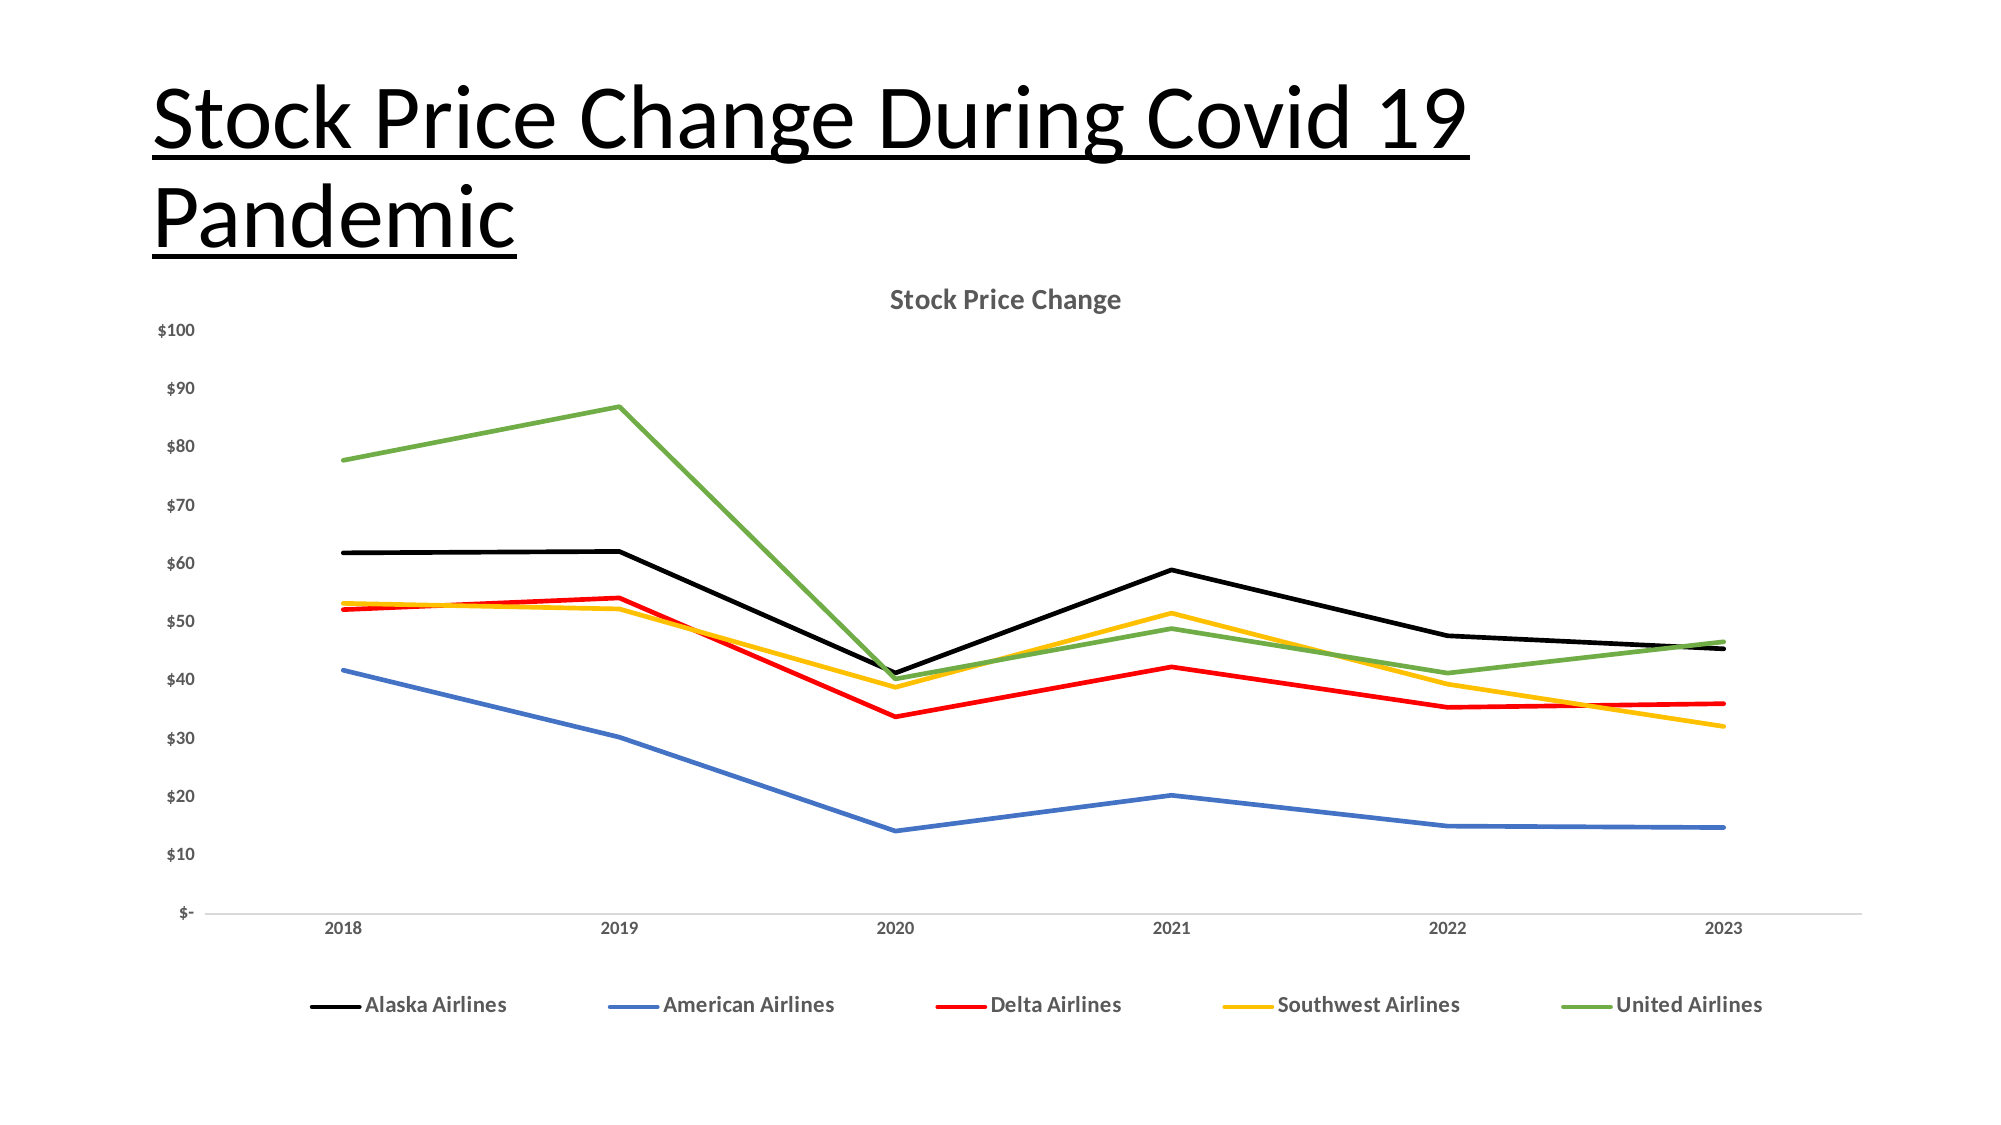

# Stock Price Change During Covid 19 Pandemic

### Chart: Stock Price Change

| Category |  |  |  |  |  |
|---|---|---|---|---|---|
| 2018 | 62.01646010080969 | 41.873502890268924 | 52.27828534444169 | 53.349470456441196 | 77.89666684468585 |
| 2019 | 62.26124382019037 | 30.371273517608586 | 54.28394126892086 | 52.38385073343906 | 87.10666656494135 |
| 2020 | 41.39343500137324 | 14.260919729868533 | 33.86423842112219 | 38.94229761759435 | 40.371666908264125 |
| 2021 | 59.09583250681555 | 20.40583324432368 | 42.44999980926509 | 51.6808290481567 | 49.019166628519656 |
| 2022 | 47.78916645050045 | 15.113333463668775 | 35.49666595458979 | 39.47125275929765 | 41.36916669209795 |
| 2023 | 45.54999999999994 | 14.87599983215328 | 36.121999359130804 | 32.22283859252926 | 46.75599975585934 |